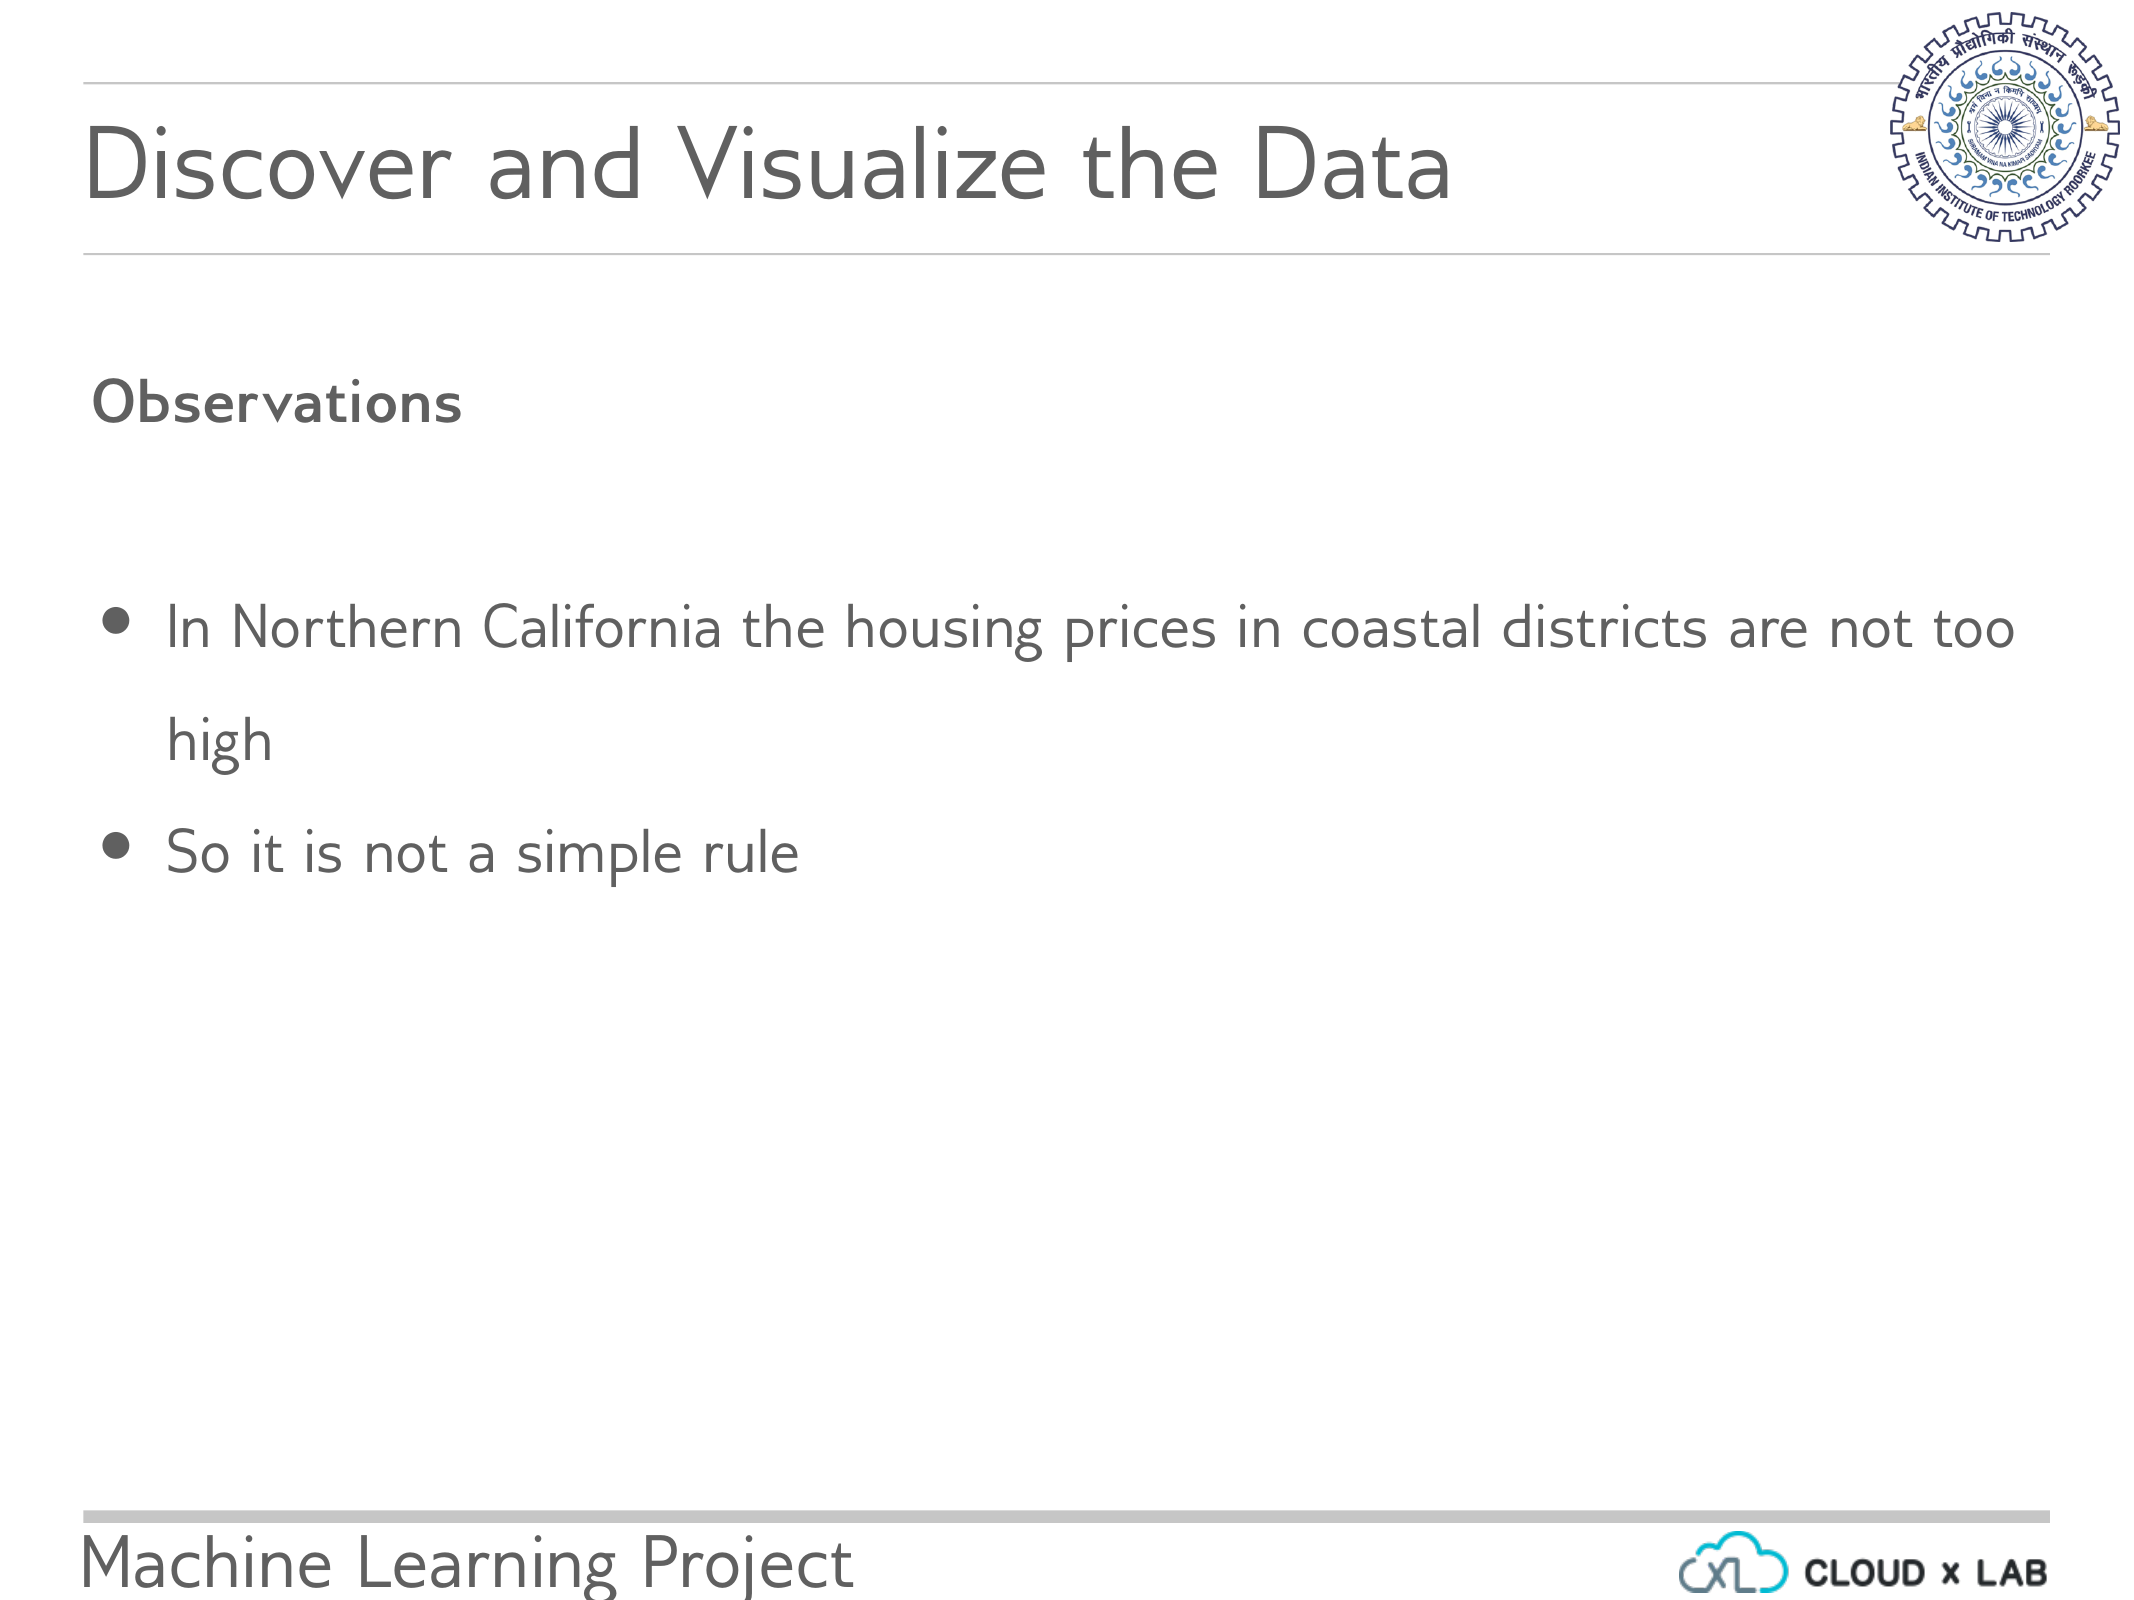

Discover and Visualize the Data
Observations

In Northern California the housing prices in coastal districts are not too high
So it is not a simple rule